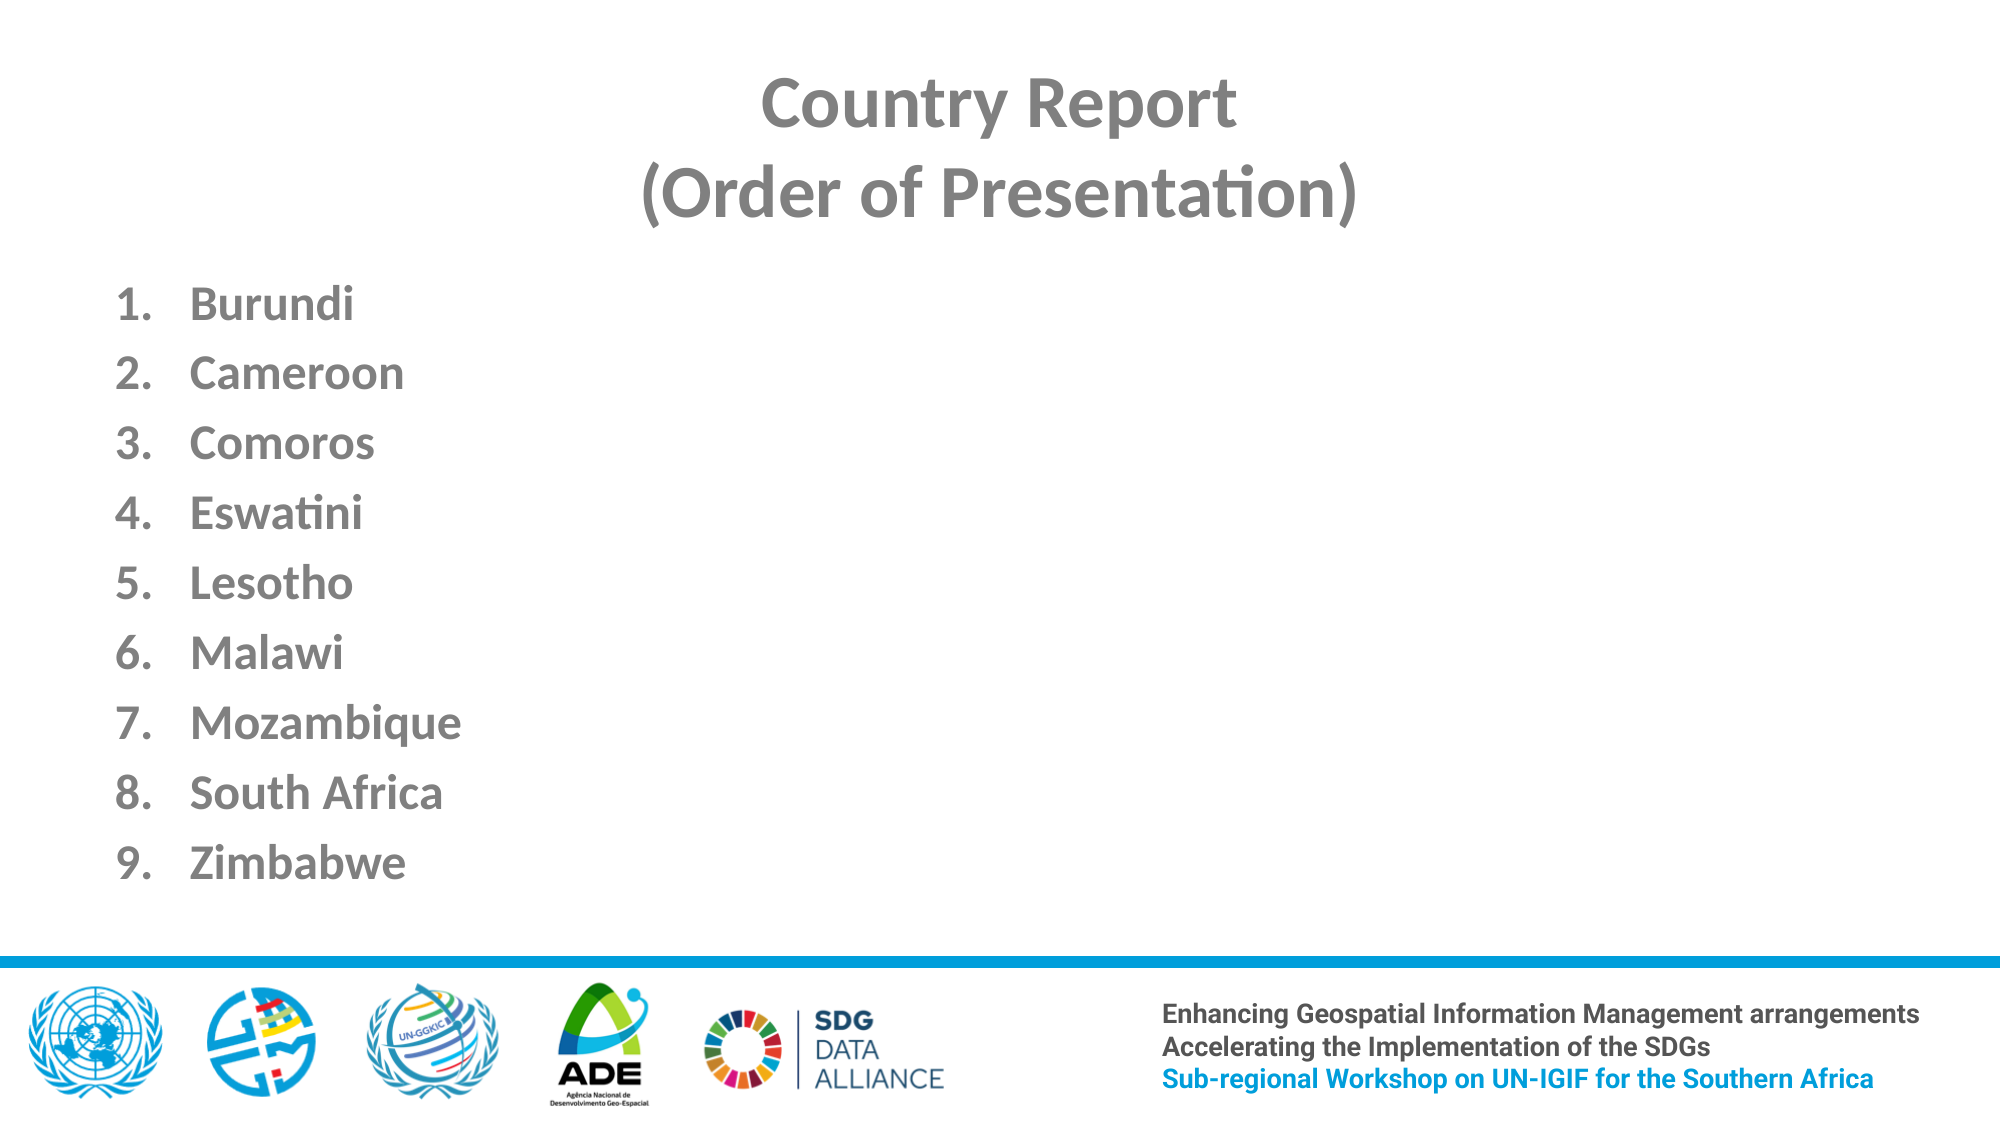

# Country Report (Order of Presentation)
Burundi
Cameroon
Comoros
Eswatini
Lesotho
Malawi
Mozambique
South Africa
Zimbabwe